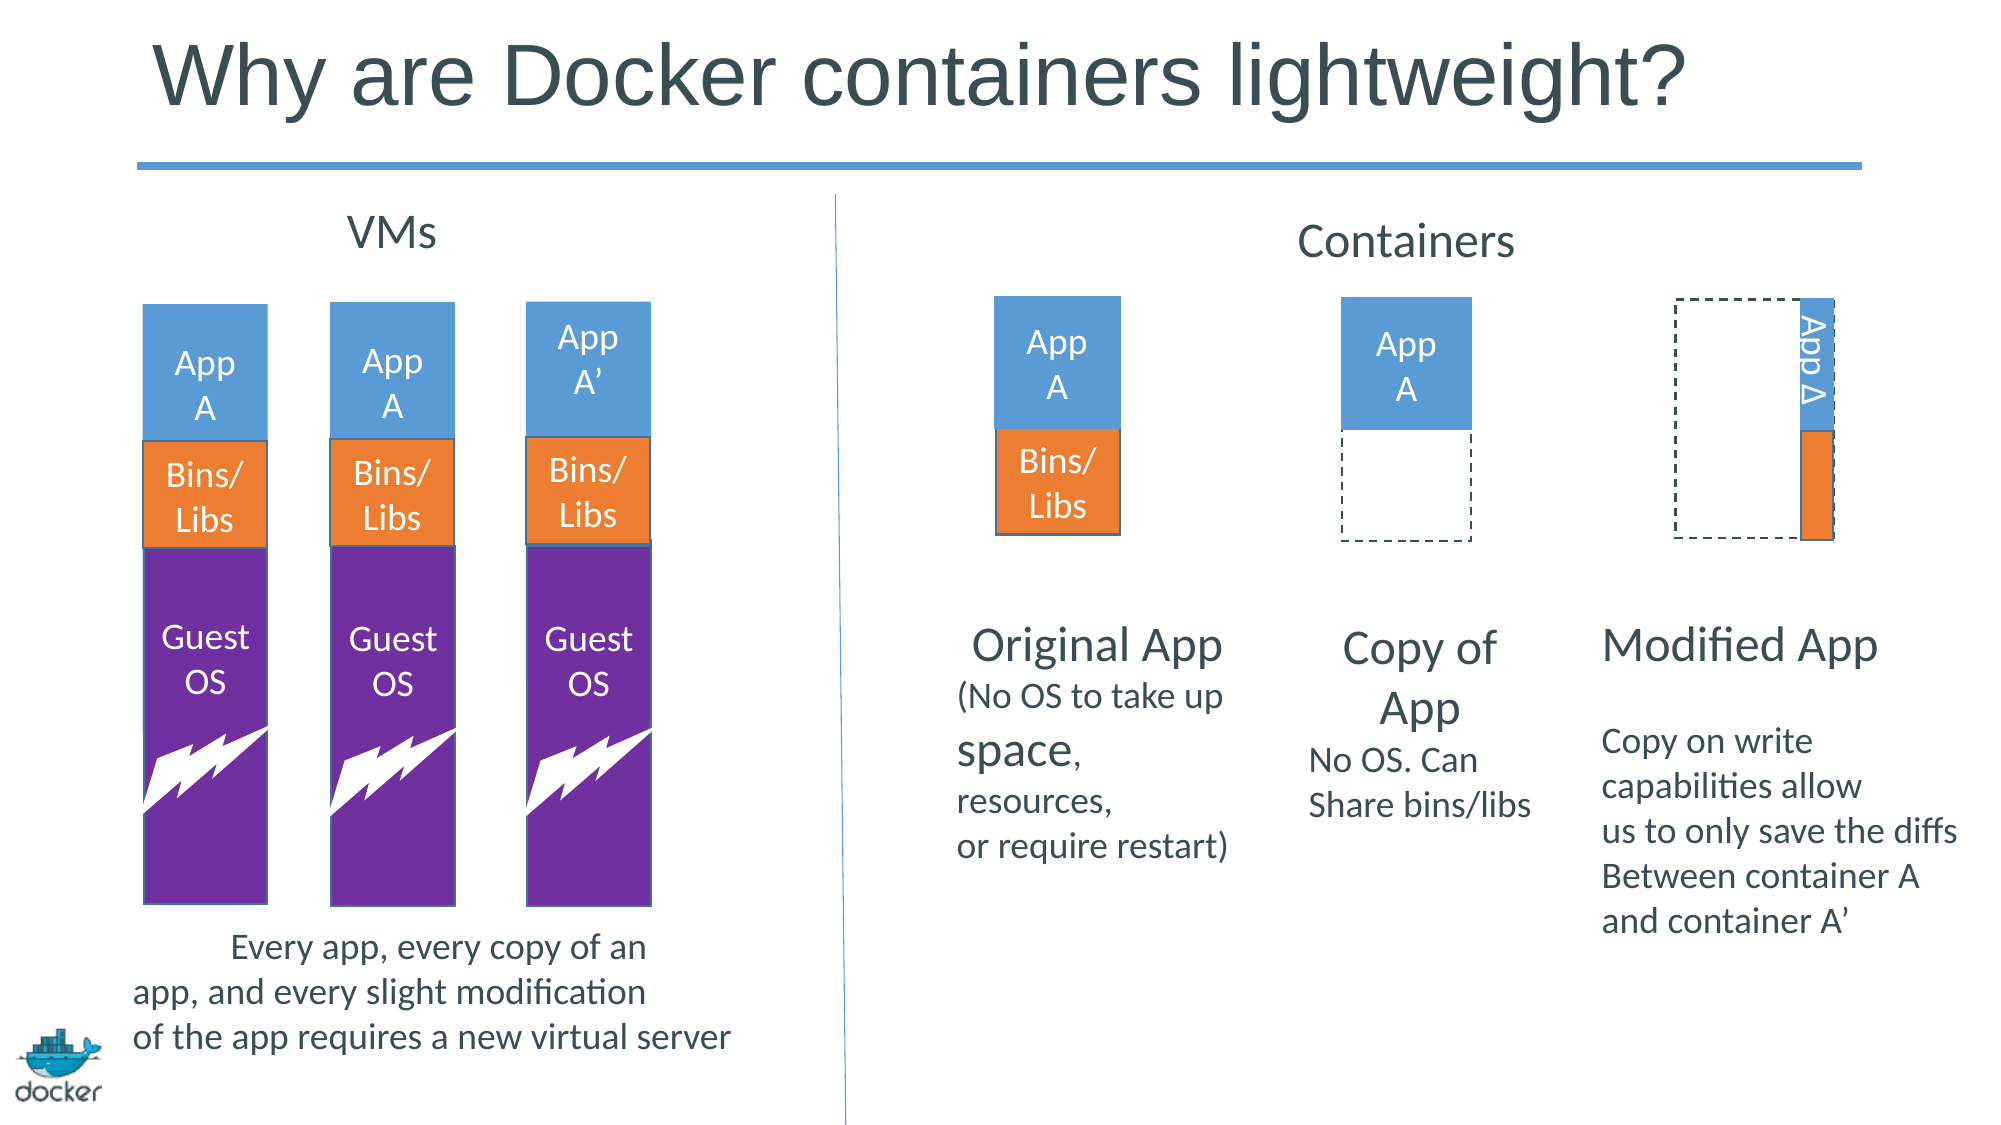

# Why are Docker containers lightweight?
VMs
Containers
App
A
App
A

App
A’

App
A

App
A

App Δ

Bins/
Libs

Bins/
Libs

Bins/
Libs

Bins/
Libs

Bins/

Guest
OS

Guest
OS

Guest
OS

Guest
OS

Original App
(No OS to take up space, resources,
or require restart)
Modified App

Copy on write capabilities allow
us to only save the diffs
Between container A and container A’
Copy of
App
No OS. Can
Share bins/libs

Every app, every copy of an
app, and every slight modification
of the app requires a new virtual server